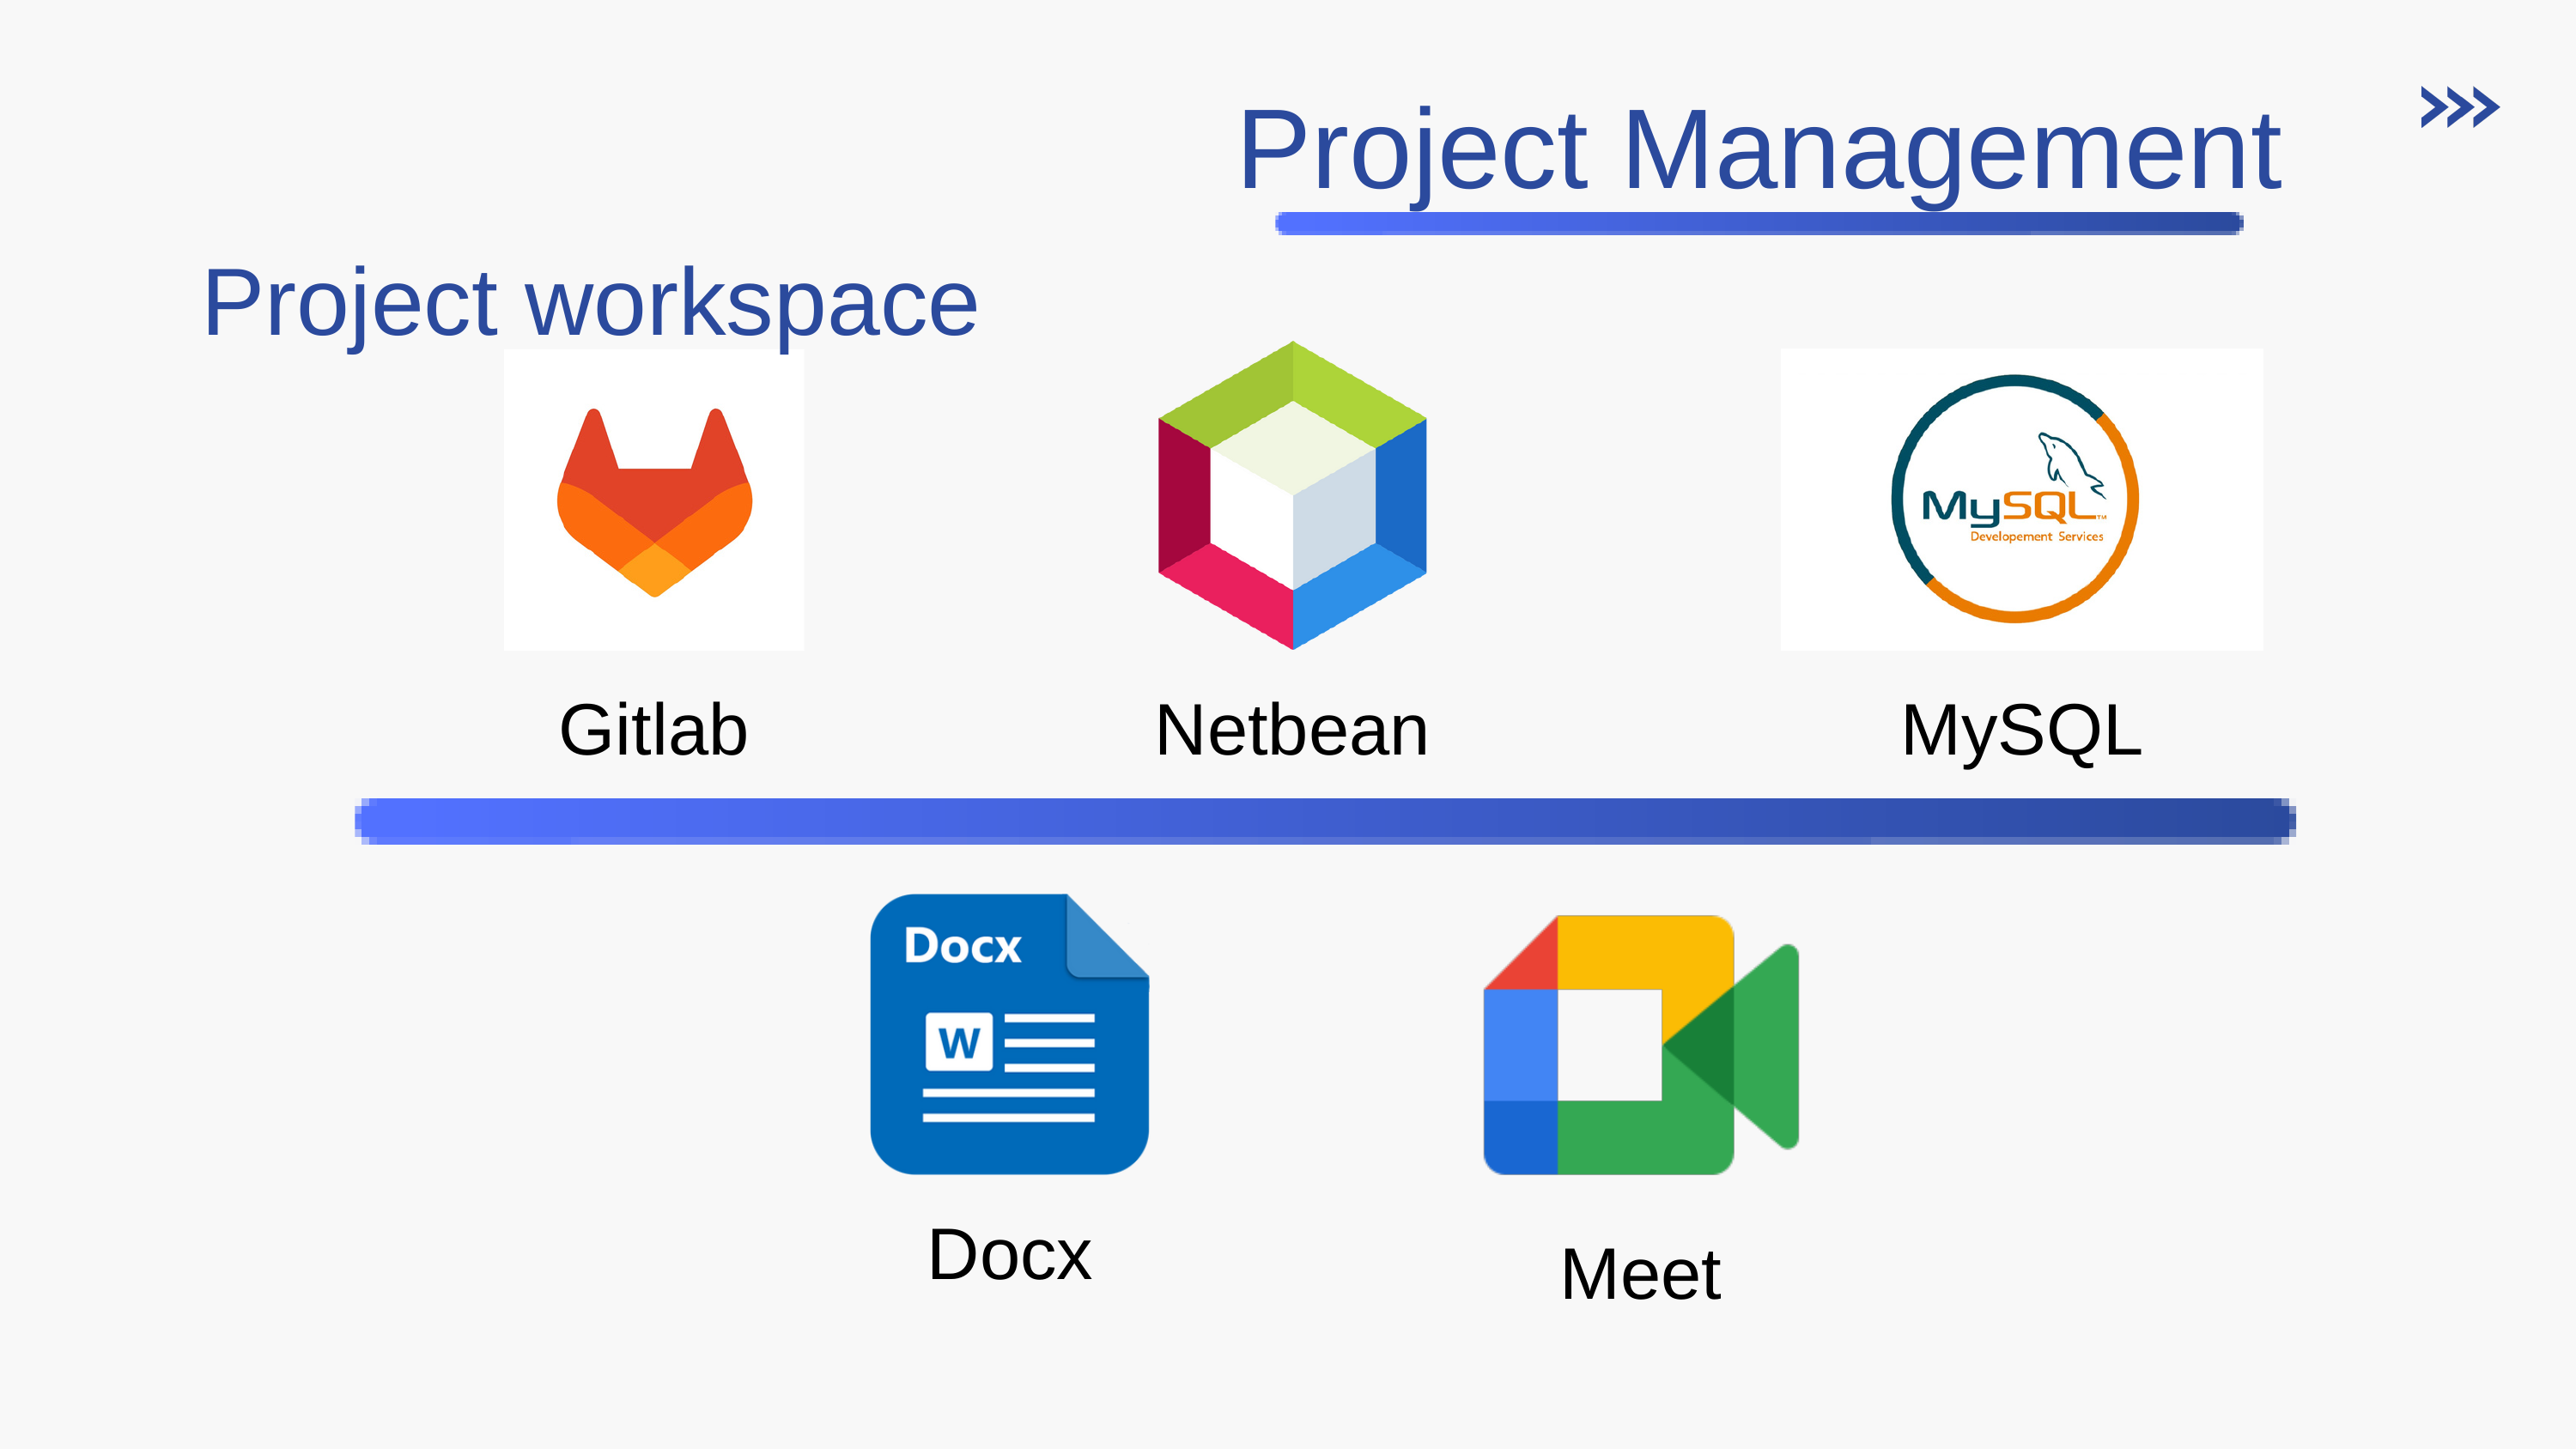

Project Management

Project workspace

Netbean
MySQL
Gitlab

Docx
Meet